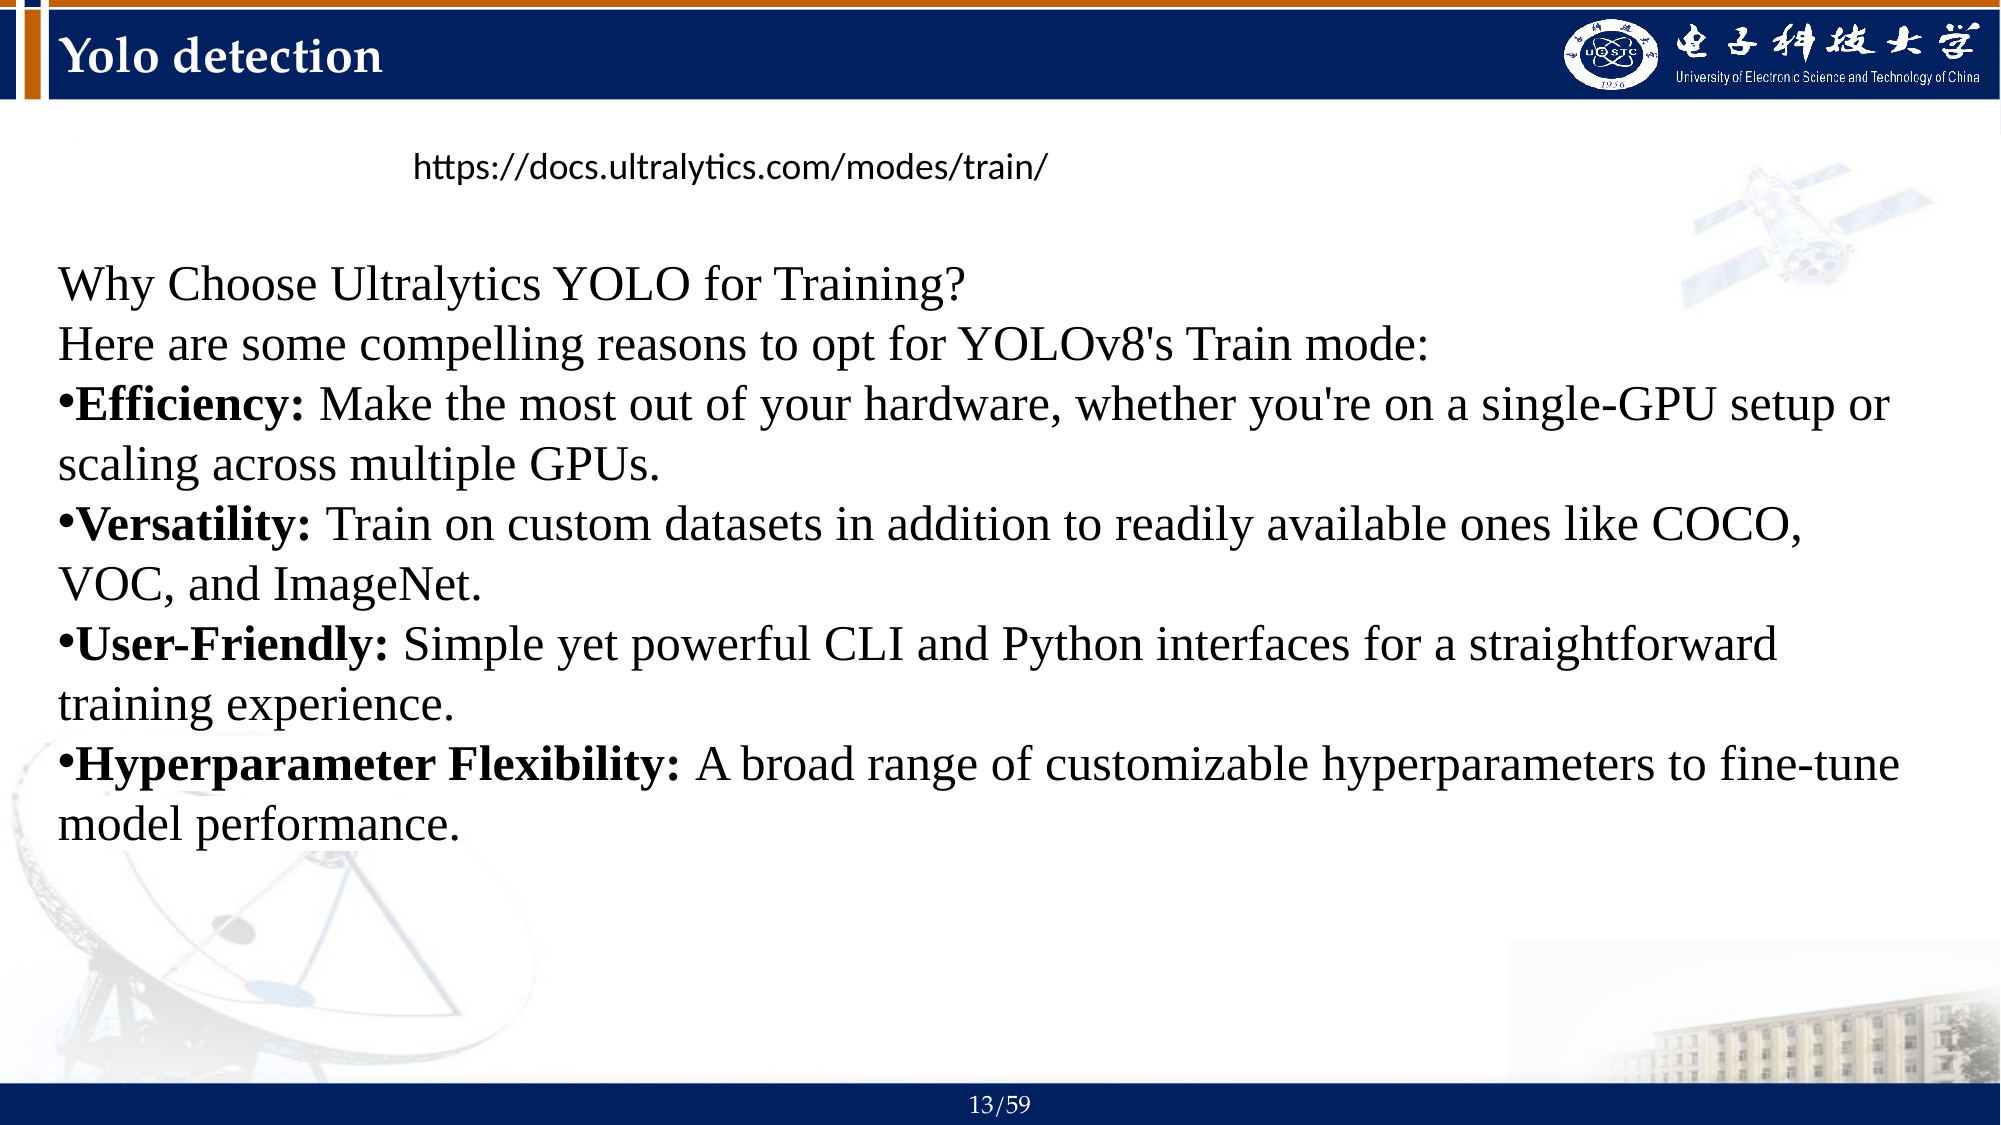

# Yolo detection
https://docs.ultralytics.com/modes/train/
Why Choose Ultralytics YOLO for Training?
Here are some compelling reasons to opt for YOLOv8's Train mode:
Efficiency: Make the most out of your hardware, whether you're on a single-GPU setup or scaling across multiple GPUs.
Versatility: Train on custom datasets in addition to readily available ones like COCO, VOC, and ImageNet.
User-Friendly: Simple yet powerful CLI and Python interfaces for a straightforward training experience.
Hyperparameter Flexibility: A broad range of customizable hyperparameters to fine-tune model performance.